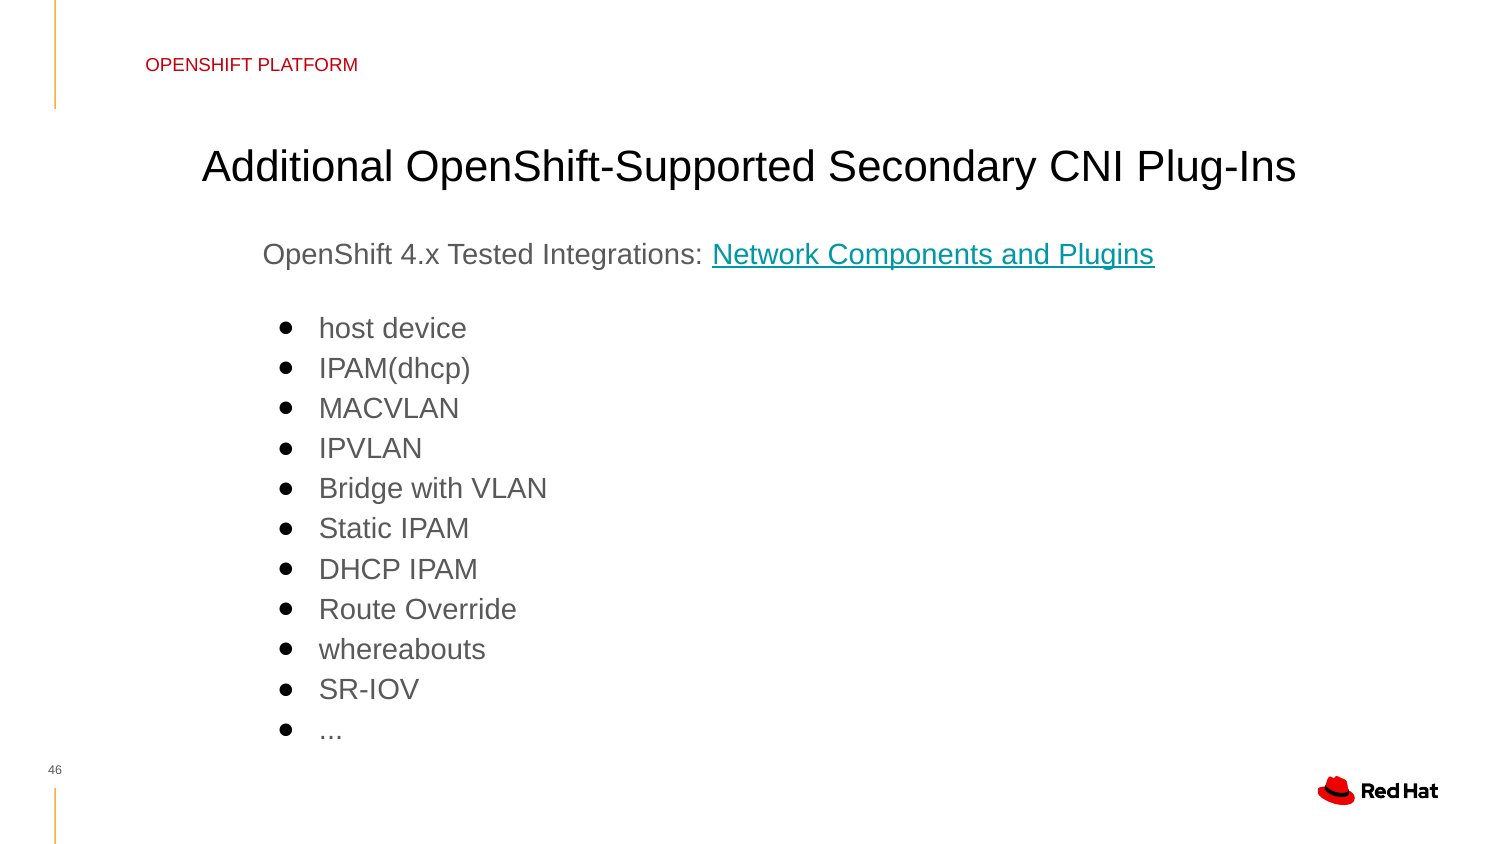

OPENSHIFT PLATFORM
# Additional OpenShift-Supported Secondary CNI Plug-Ins
OpenShift 4.x Tested Integrations: Network Components and Plugins
host device
IPAM(dhcp)
MACVLAN
IPVLAN
Bridge with VLAN
Static IPAM
DHCP IPAM
Route Override
whereabouts
SR-IOV
...
46